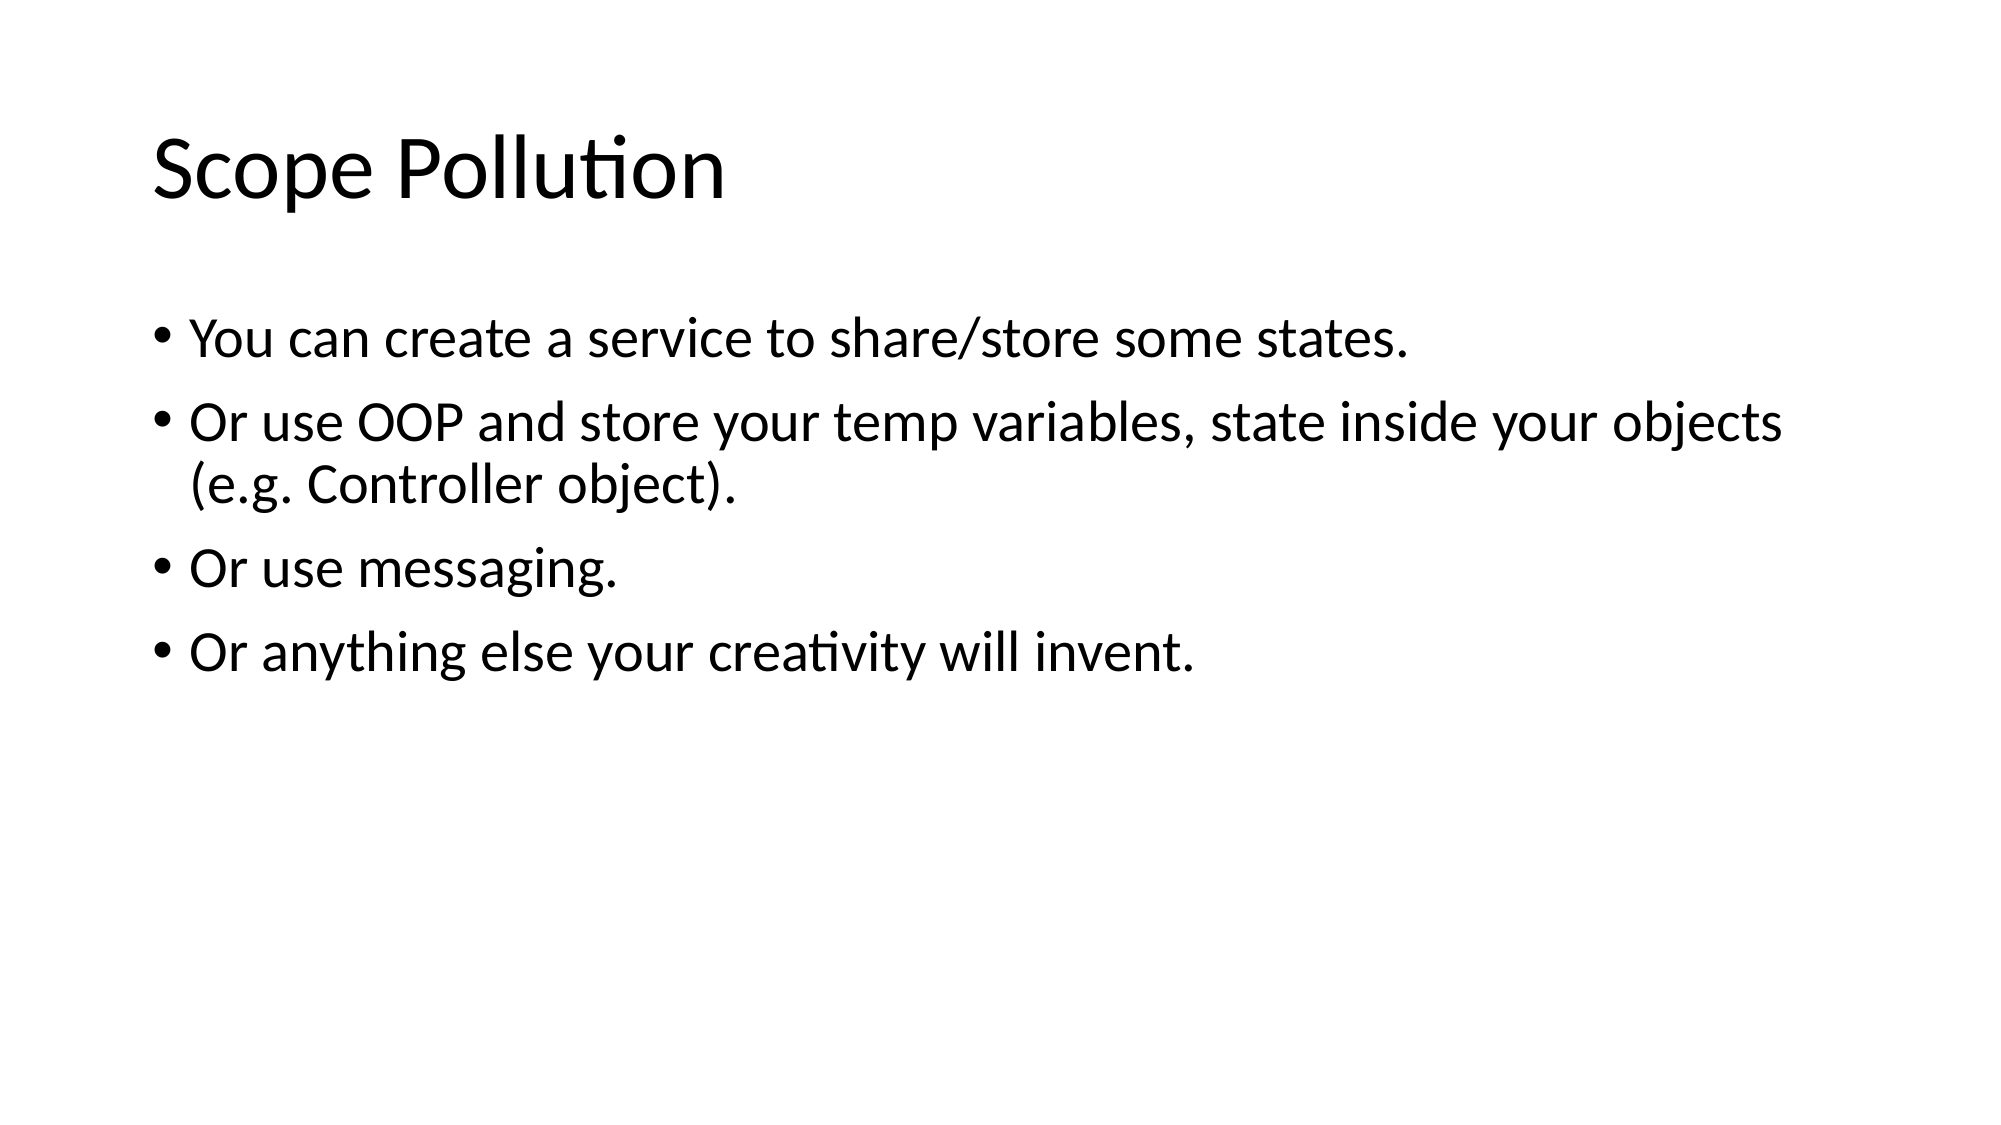

# Scope Pollution
You can create a service to share/store some states.
Or use OOP and store your temp variables, state inside your objects (e.g. Controller object).
Or use messaging.
Or anything else your creativity will invent.